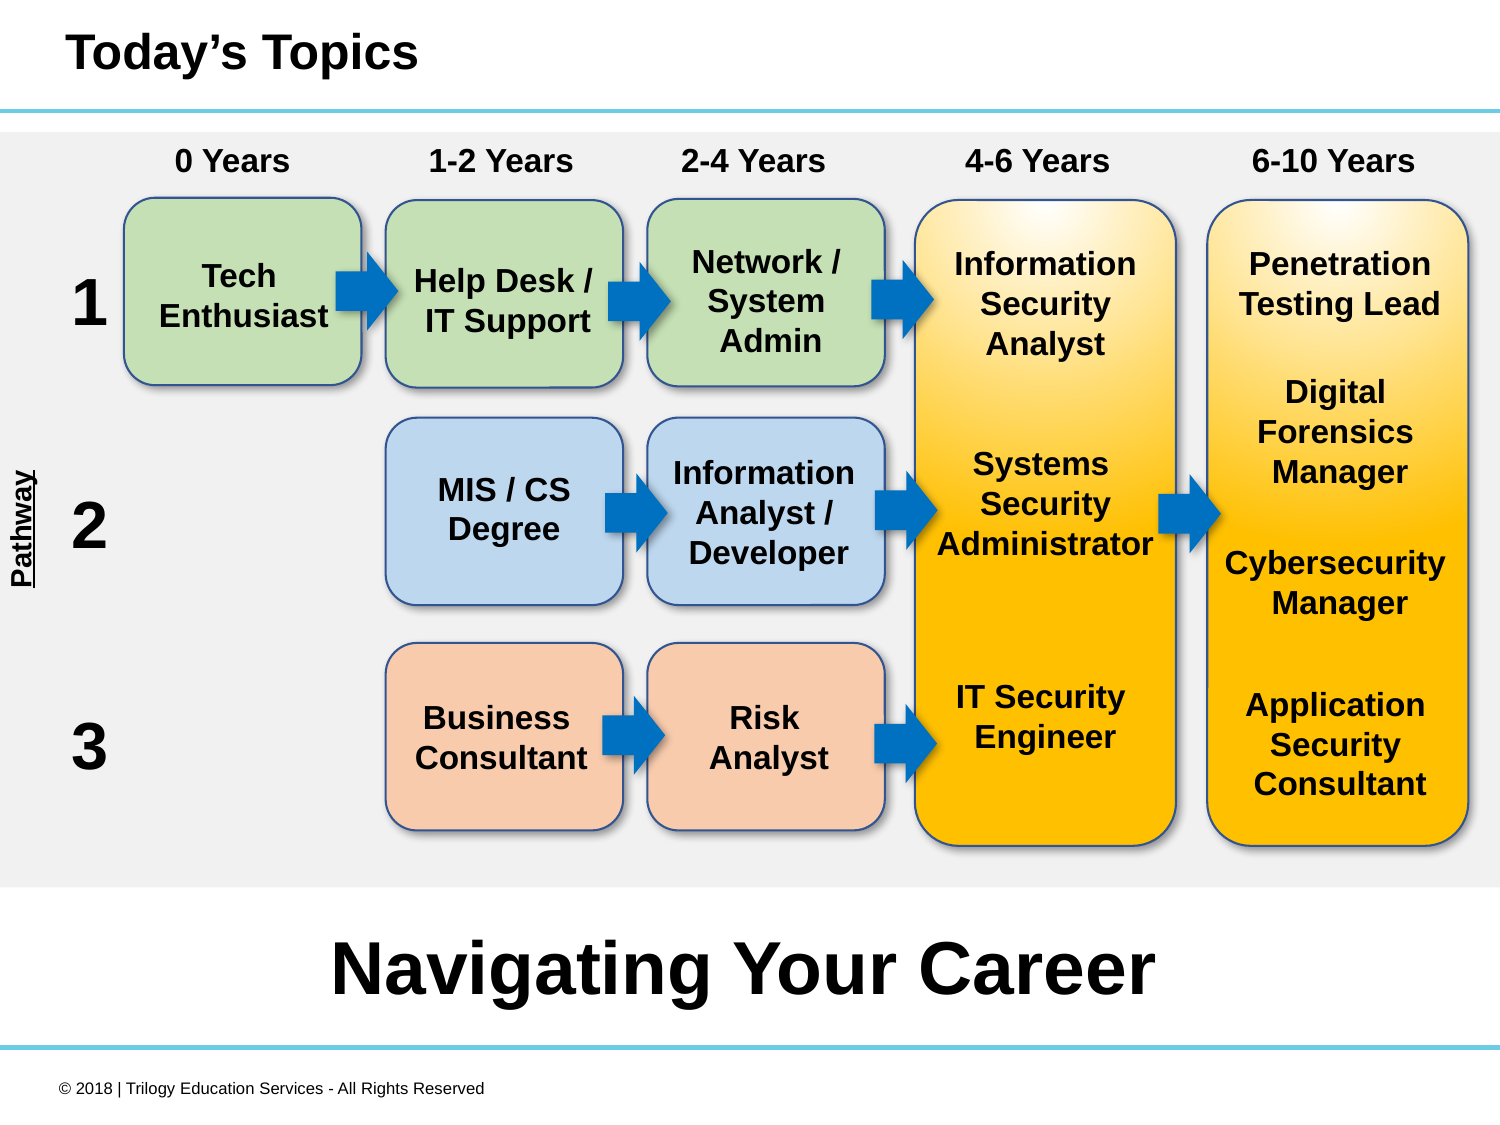

# Today’s Topics

0 Years
1-2 Years
2-4 Years
4-6 Years
6-10 Years

Network /
System
Admin
Information
Security
Analyst
Penetration
Testing Lead
Tech
Enthusiast
1

Help Desk /
IT Support

Digital
Forensics
Manager

Systems
Security
Administrator
Information
Analyst /
Developer
MIS / CS
Degree

2
Pathway
Cybersecurity
Manager

IT Security
Engineer
Application
Security
Consultant
Business
Consultant
Risk
Analyst
3

Navigating Your Career